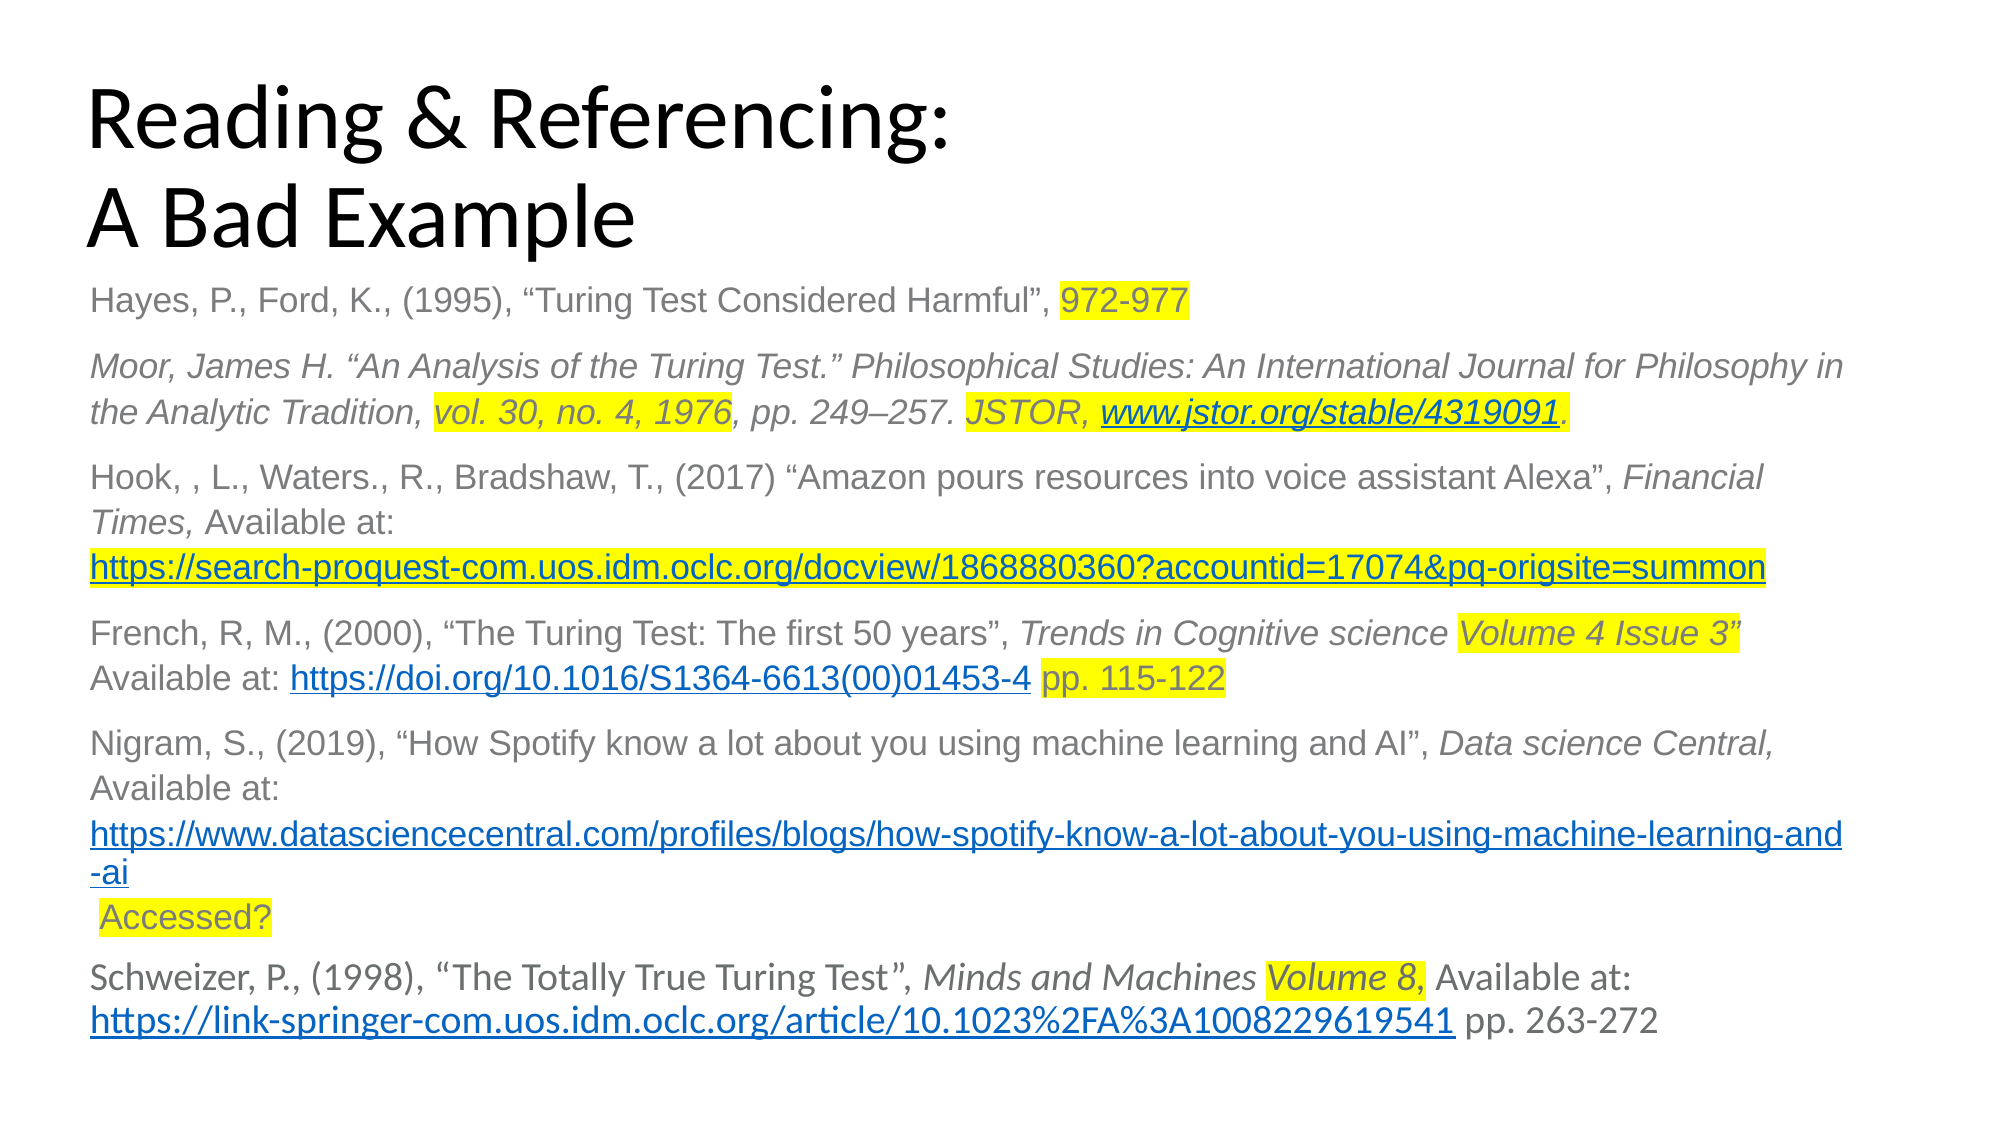

# Reading & Referencing: A Bad Example
Hayes, P., Ford, K., (1995), “Turing Test Considered Harmful”, 972-977
Moor, James H. “An Analysis of the Turing Test.” Philosophical Studies: An International Journal for Philosophy in the Analytic Tradition, vol. 30, no. 4, 1976, pp. 249–257. JSTOR, www.jstor.org/stable/4319091.
Hook, , L., Waters., R., Bradshaw, T., (2017) “Amazon pours resources into voice assistant Alexa”, Financial Times, Available at: https://search-proquest-com.uos.idm.oclc.org/docview/1868880360?accountid=17074&pq-origsite=summon
French, R, M., (2000), “The Turing Test: The first 50 years”, Trends in Cognitive science Volume 4 Issue 3” Available at: https://doi.org/10.1016/S1364-6613(00)01453-4 pp. 115-122
Nigram, S., (2019), “How Spotify know a lot about you using machine learning and AI”, Data science Central, Available at: https://www.datasciencecentral.com/profiles/blogs/how-spotify-know-a-lot-about-you-using-machine-learning-and-ai Accessed?
Schweizer, P., (1998), “The Totally True Turing Test”, Minds and Machines Volume 8, Available at: https://link-springer-com.uos.idm.oclc.org/article/10.1023%2FA%3A1008229619541 pp. 263-272